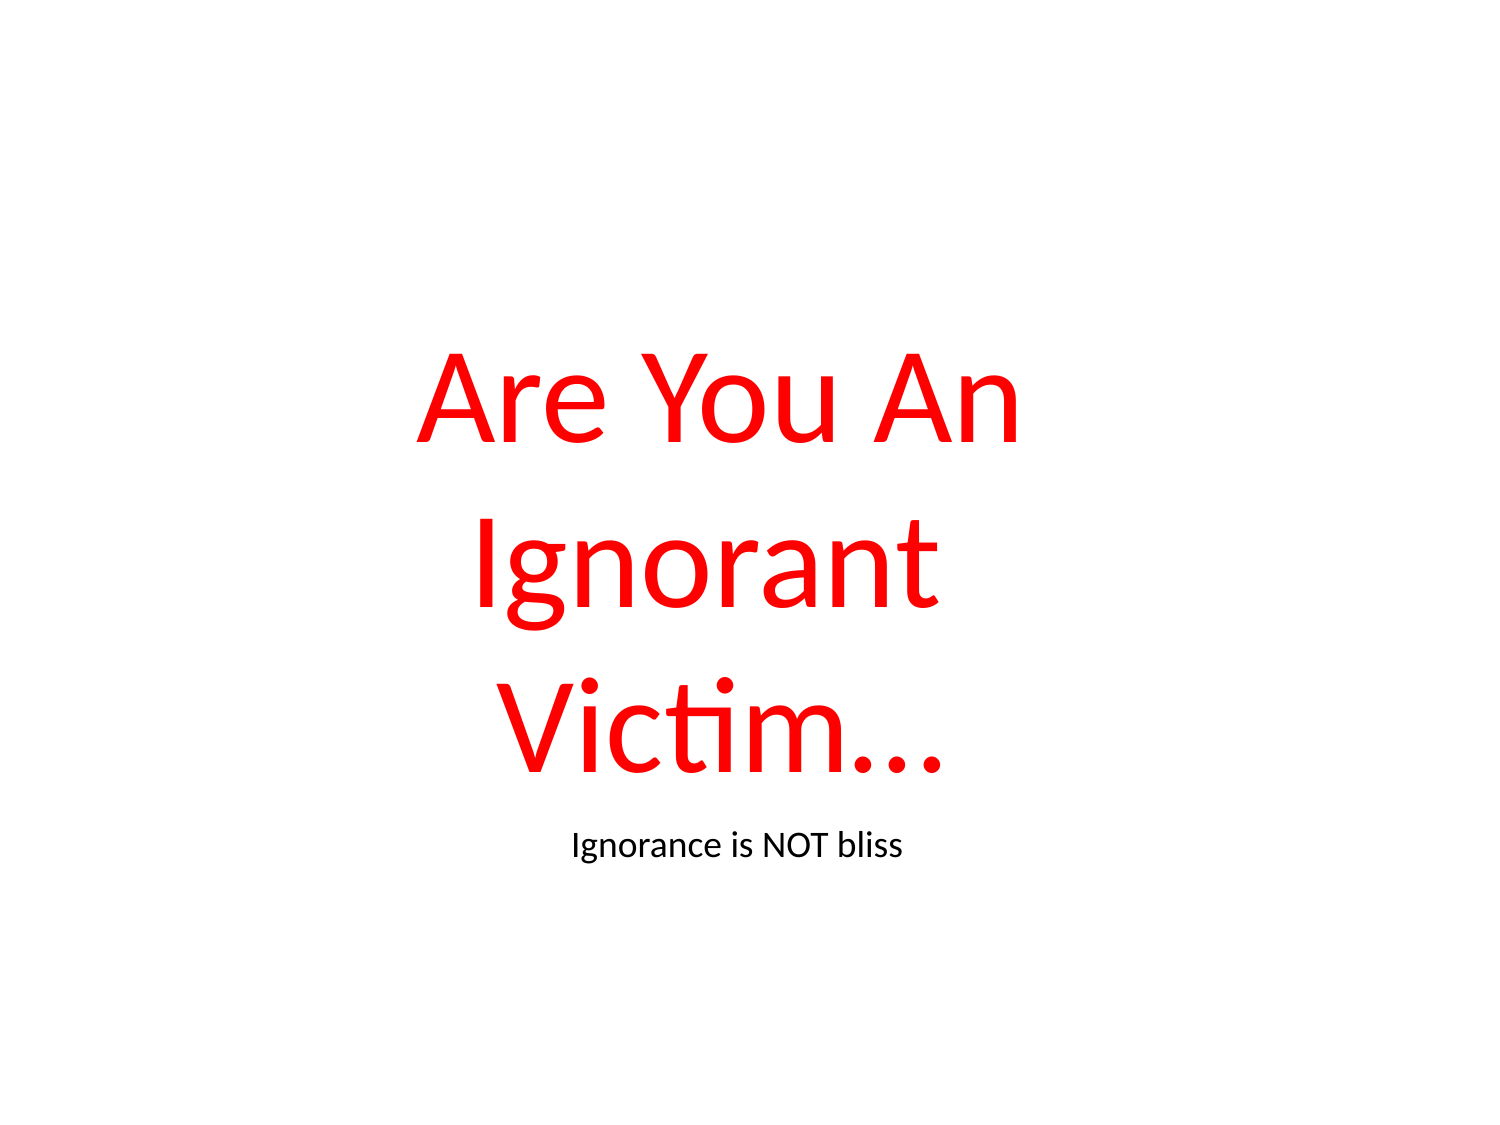

Are You An
Ignorant
Victim…
Ignorance is NOT bliss